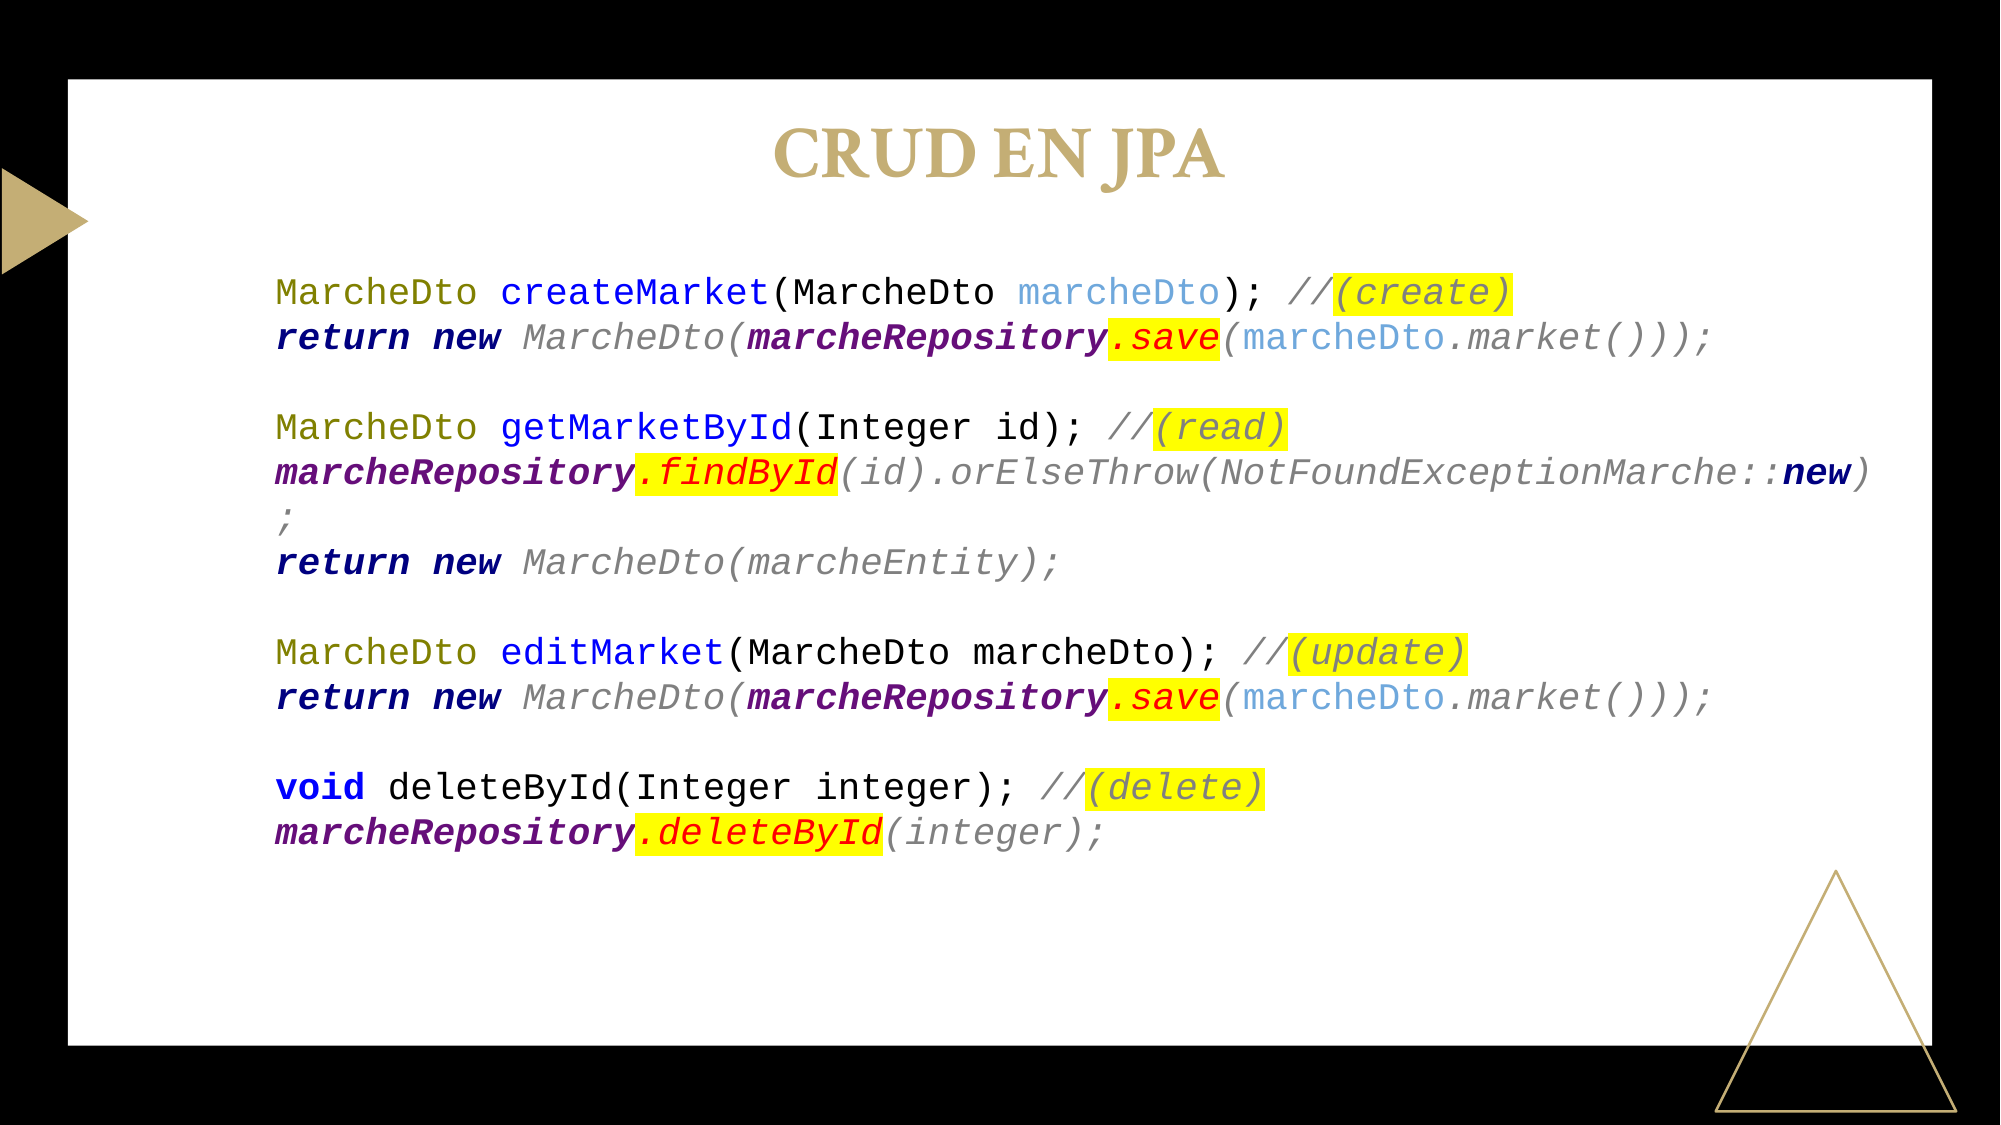

CRUD EN JPA
MarcheDto createMarket(MarcheDto marcheDto); //(create)
return new MarcheDto(marcheRepository.save(marcheDto.market()));
MarcheDto getMarketById(Integer id); //(read)
marcheRepository.findById(id).orElseThrow(NotFoundExceptionMarche::new);
return new MarcheDto(marcheEntity);
MarcheDto editMarket(MarcheDto marcheDto); //(update)
return new MarcheDto(marcheRepository.save(marcheDto.market()));
void deleteById(Integer integer); //(delete)
marcheRepository.deleteById(integer);